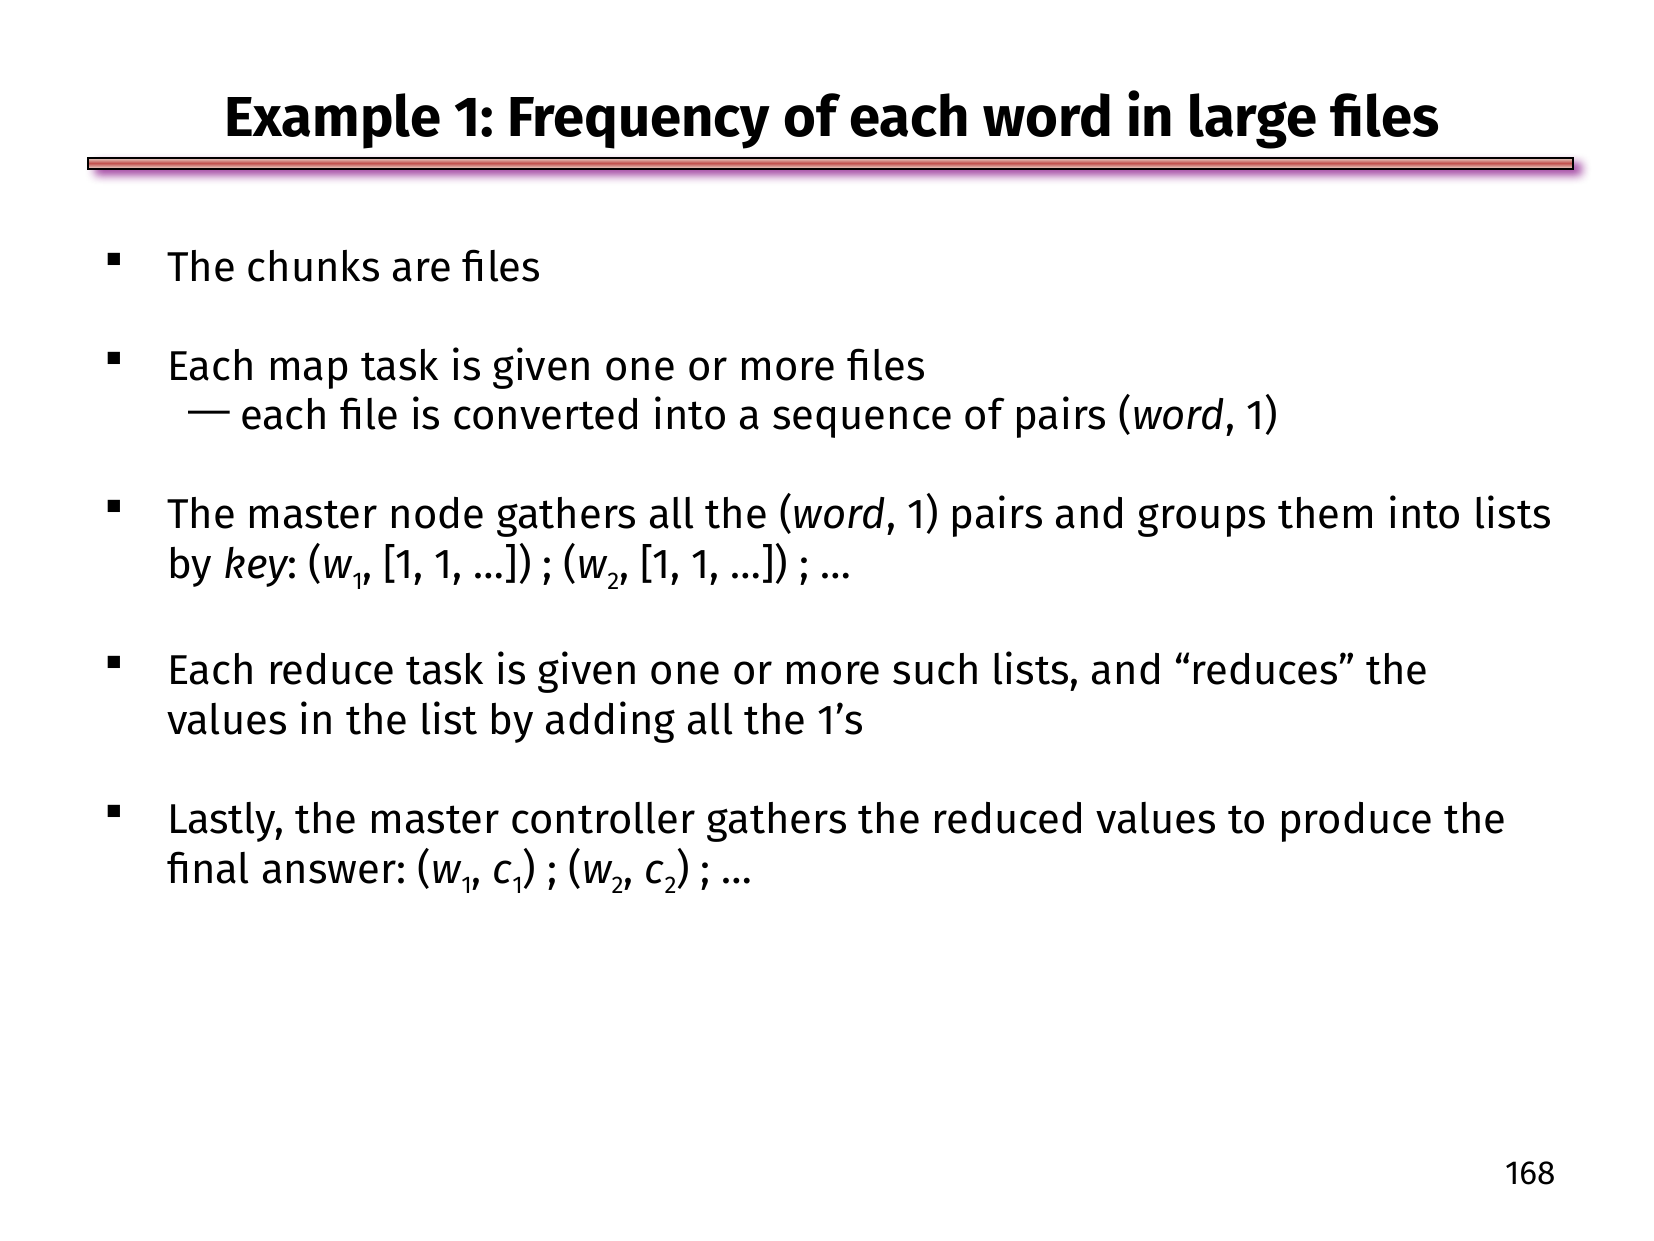

Example 1: Frequency of each word in large files

The chunks are files

Each map task is given one or more files
each file is converted into a sequence of pairs (word, 1)

The master node gathers all the (word, 1) pairs and groups them into lists by key: (w1, [1, 1, …]) ; (w2, [1, 1, …]) ; …

Each reduce task is given one or more such lists, and “reduces” the values in the list by adding all the 1’s

Lastly, the master controller gathers the reduced values to produce the final answer: (w1, c1) ; (w2, c2) ; …
168